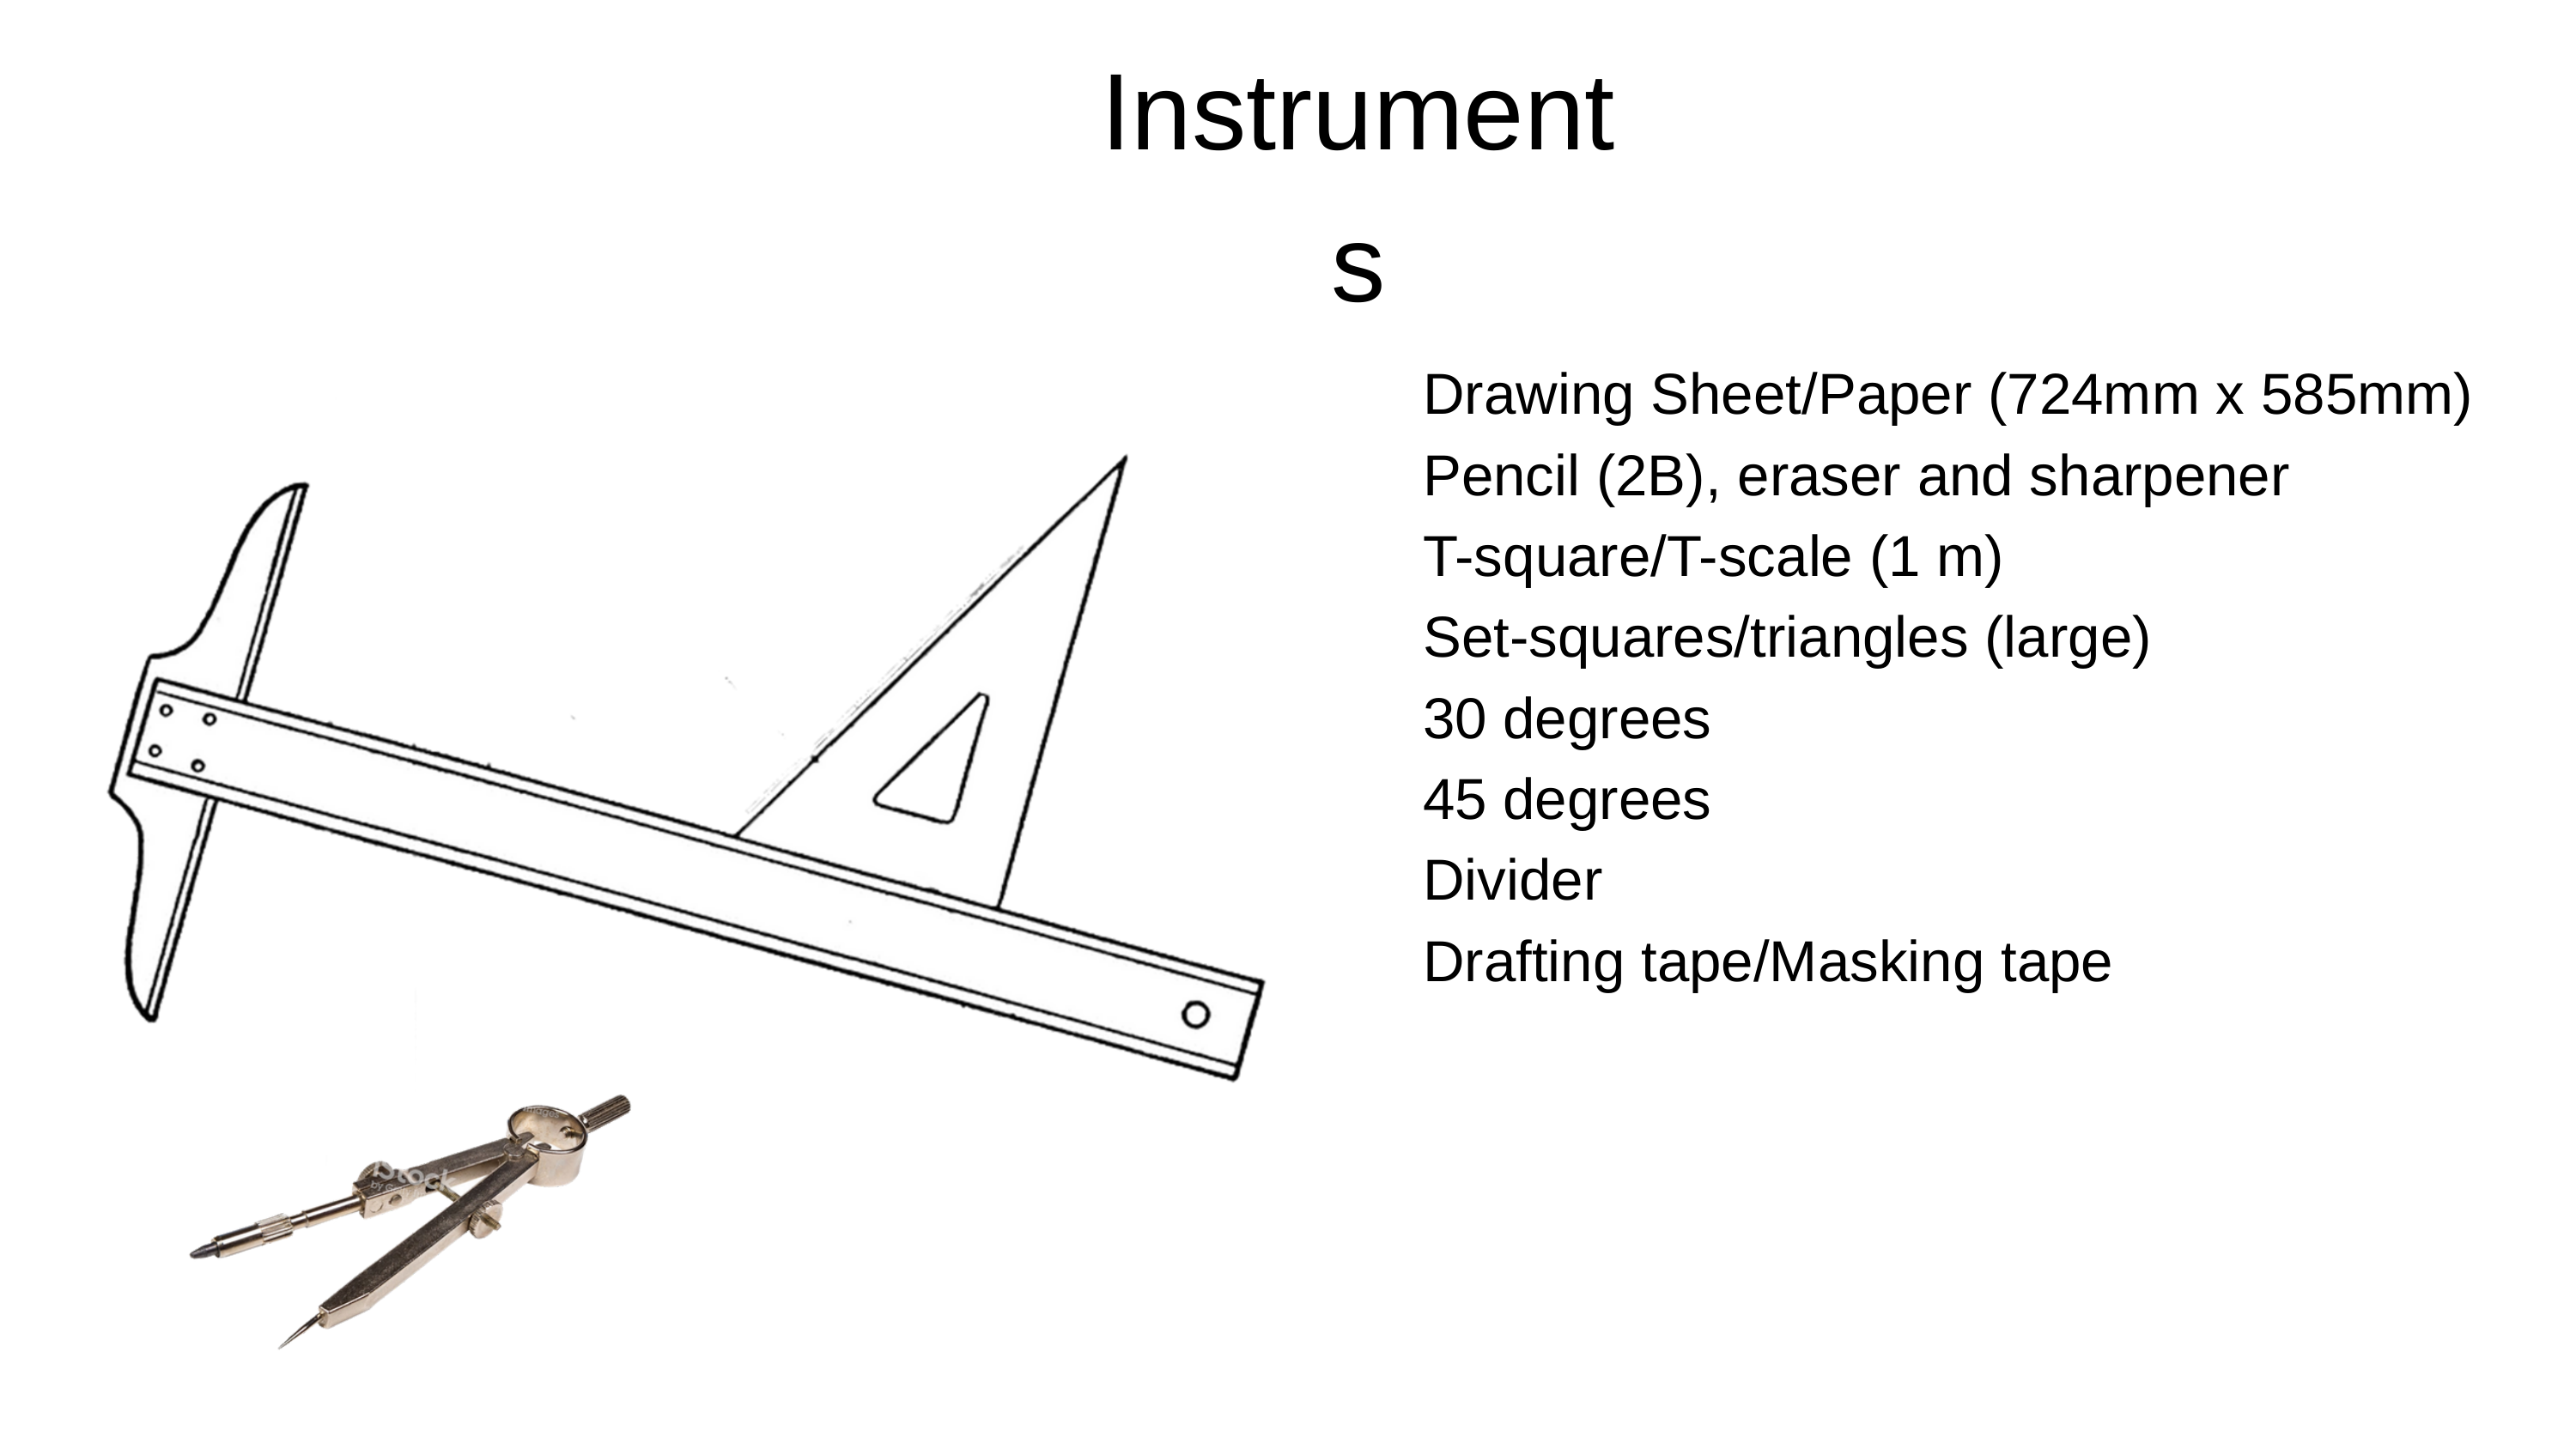

Instruments
Drawing Sheet/Paper (724mm x 585mm)
Pencil (2B), eraser and sharpener
T-square/T-scale (1 m)
Set-squares/triangles (large)
30 degrees
45 degrees
Divider
Drafting tape/Masking tape